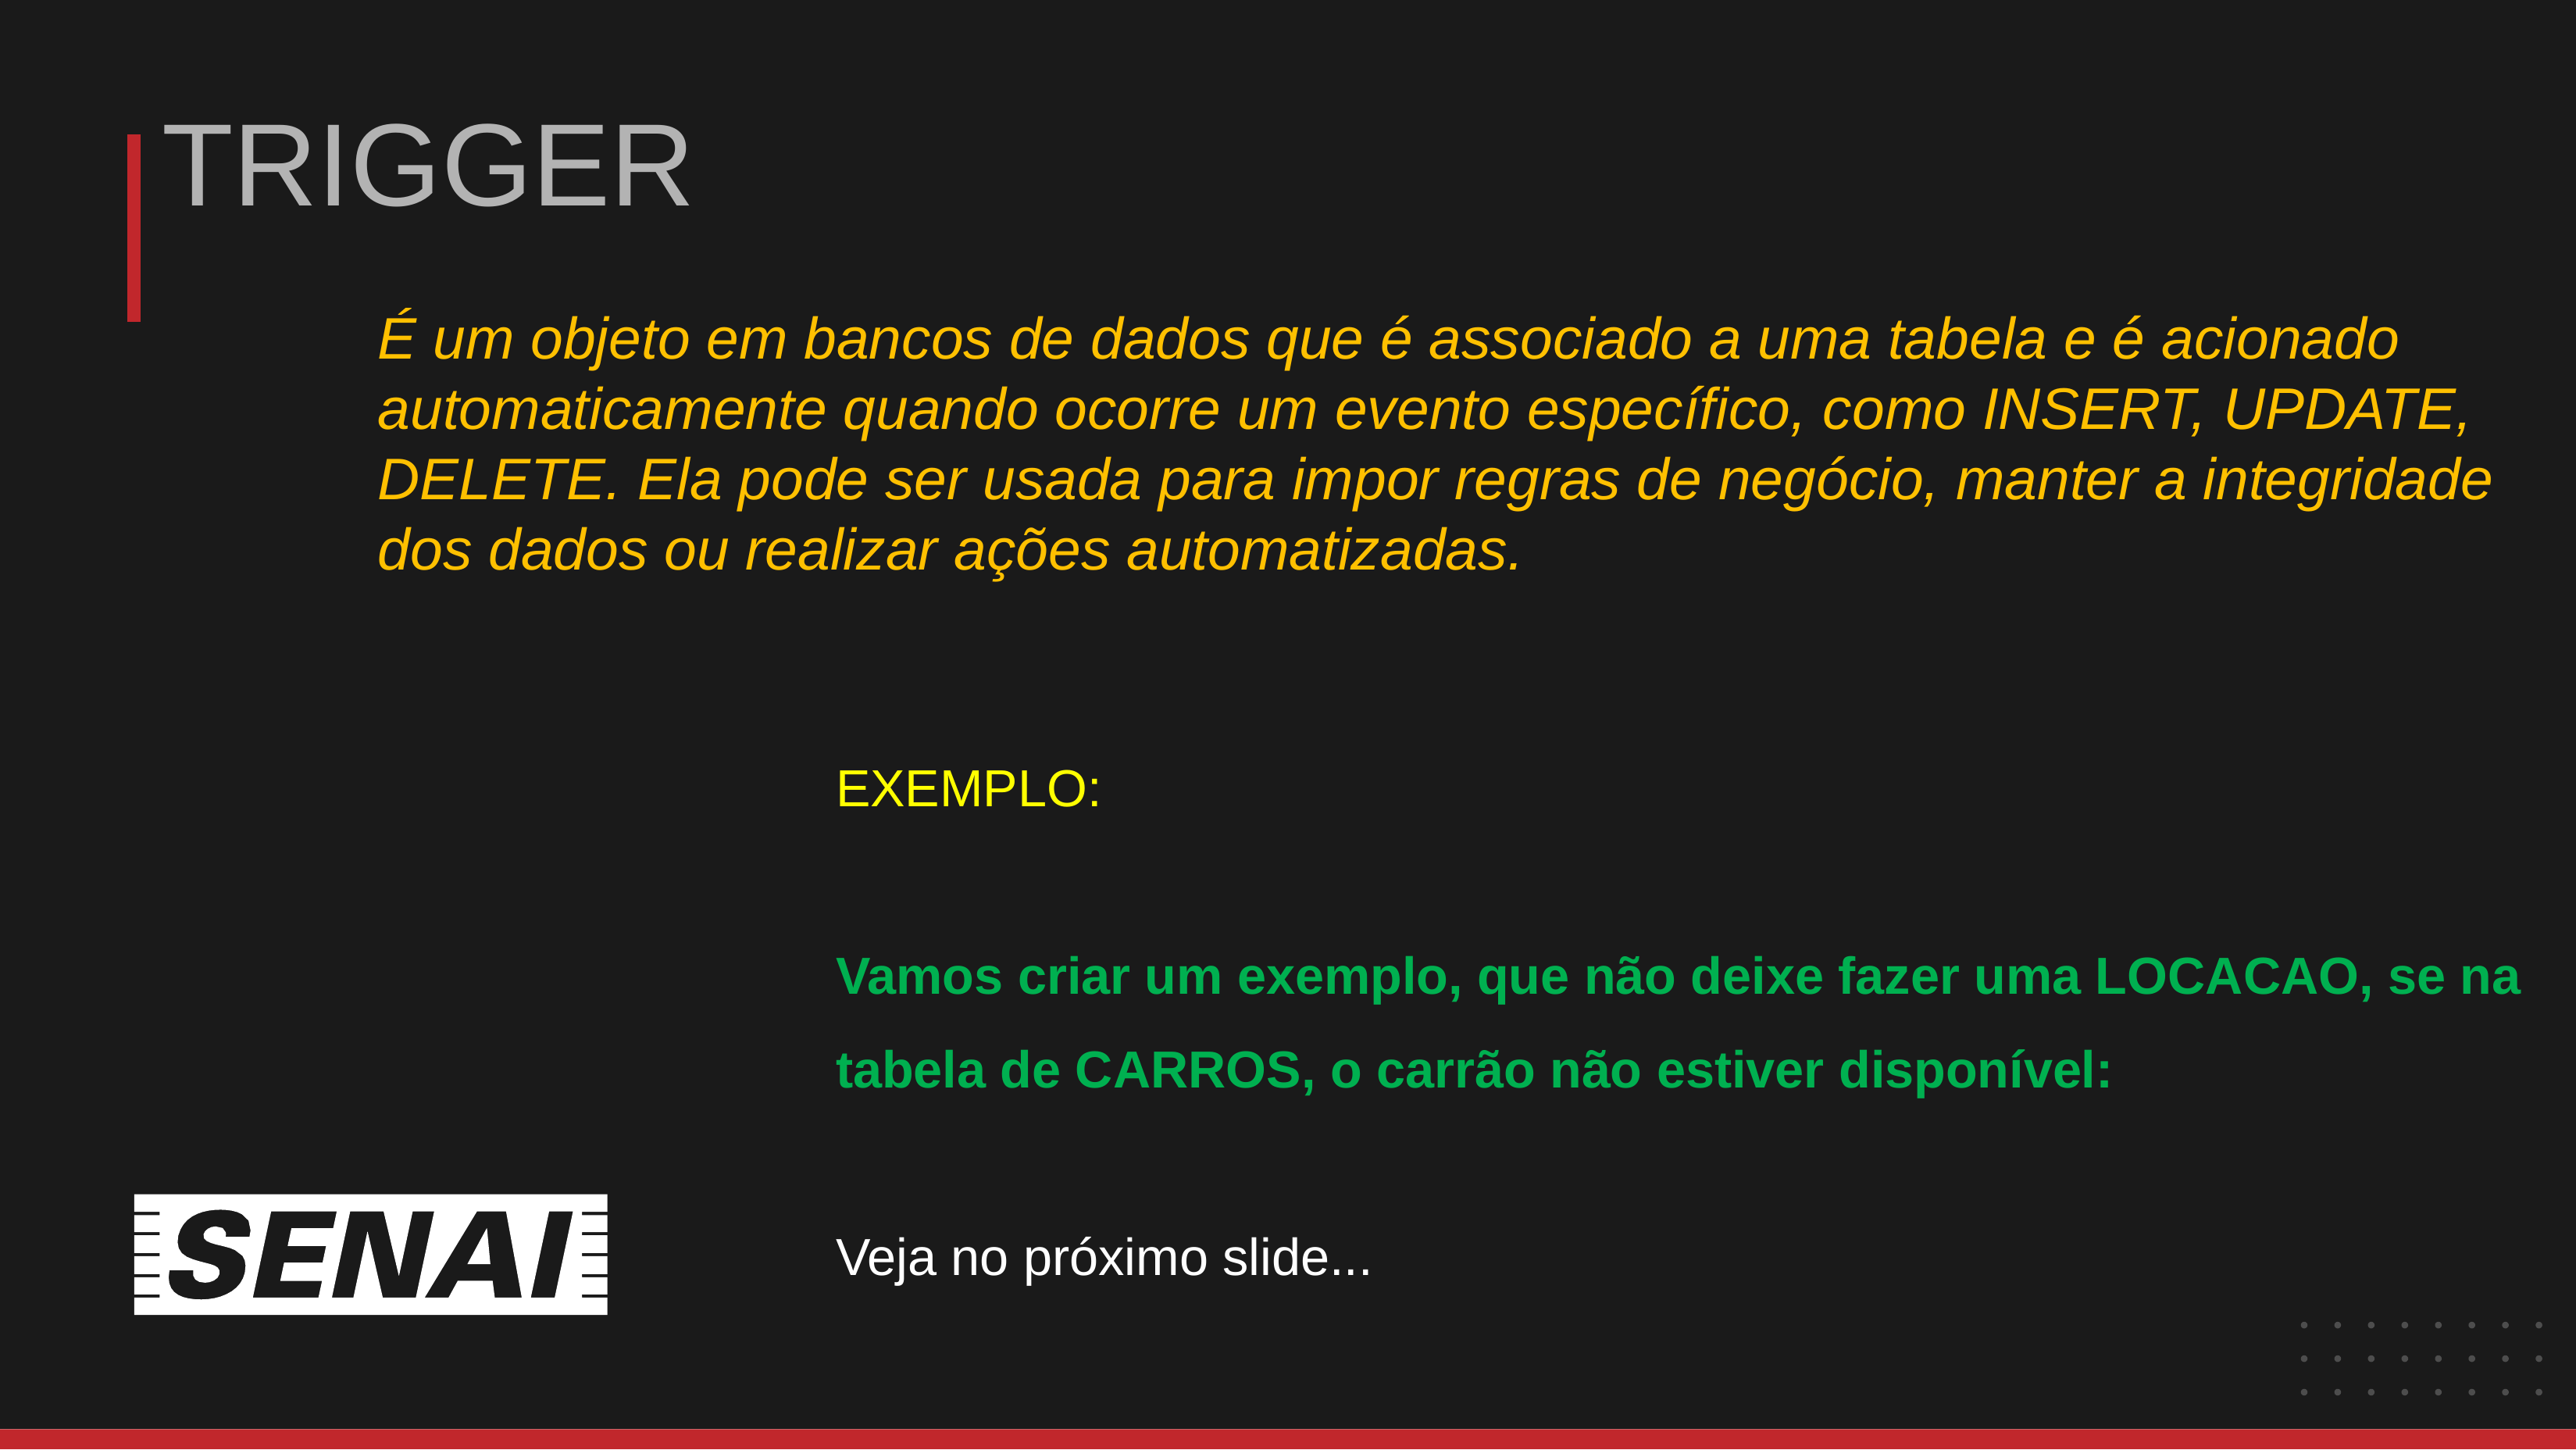

# TRIGGER

É um objeto em bancos de dados que é associado a uma tabela e é acionado automaticamente quando ocorre um evento específico, como INSERT, UPDATE, DELETE. Ela pode ser usada para impor regras de negócio, manter a integridade dos dados ou realizar ações automatizadas.

EXEMPLO:

Vamos criar um exemplo, que não deixe fazer uma LOCACAO, se na tabela de CARROS, o carrão não estiver disponível:

Veja no próximo slide...